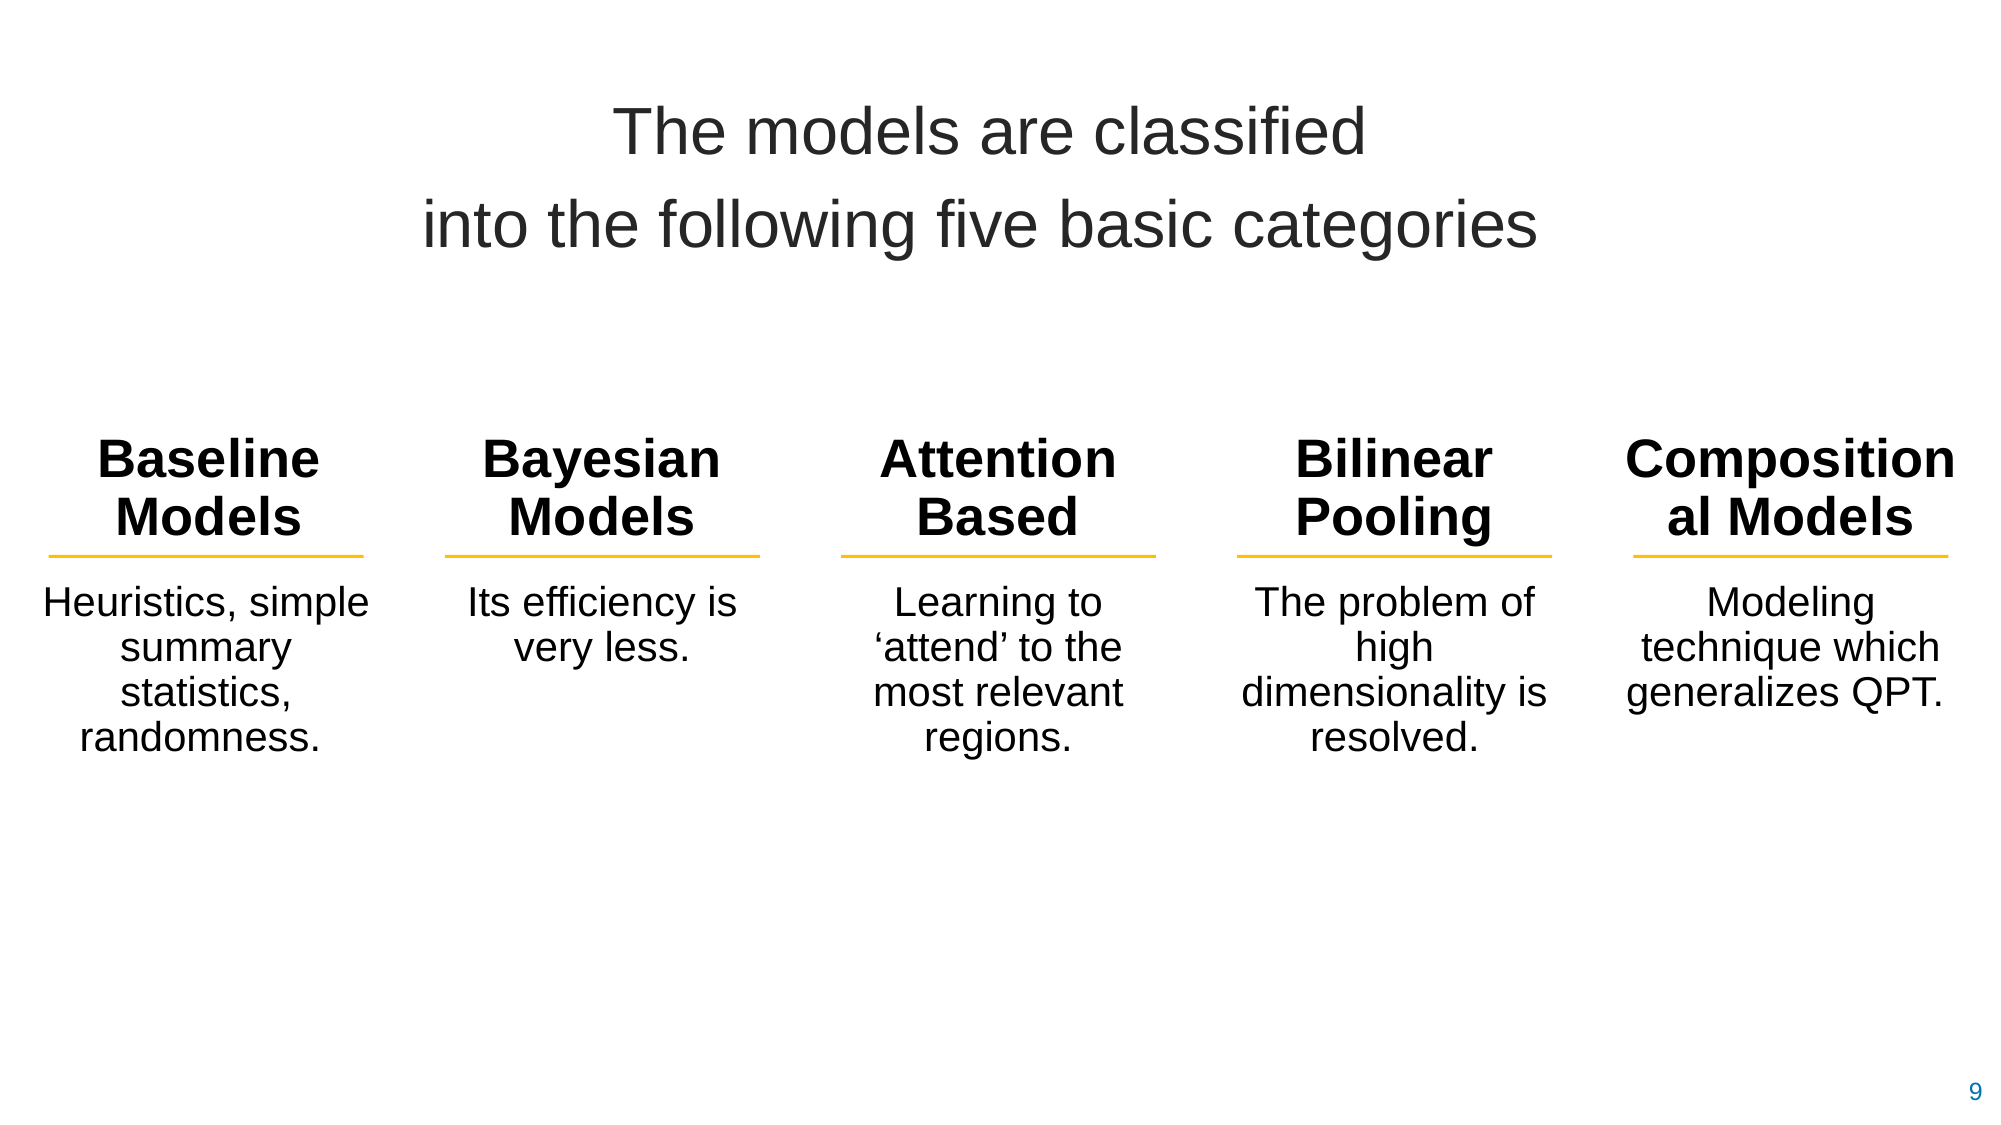

The models are classified
into the following five basic categories
Baseline Models
Bayesian Models
Attention Based
Bilinear Pooling
Compositional Models
Heuristics, simple summary statistics, randomness.
Its efficiency is very less.
Learning to ‘attend’ to the most relevant regions.
The problem of high dimensionality is resolved.
Modeling technique which generalizes QPT.
9